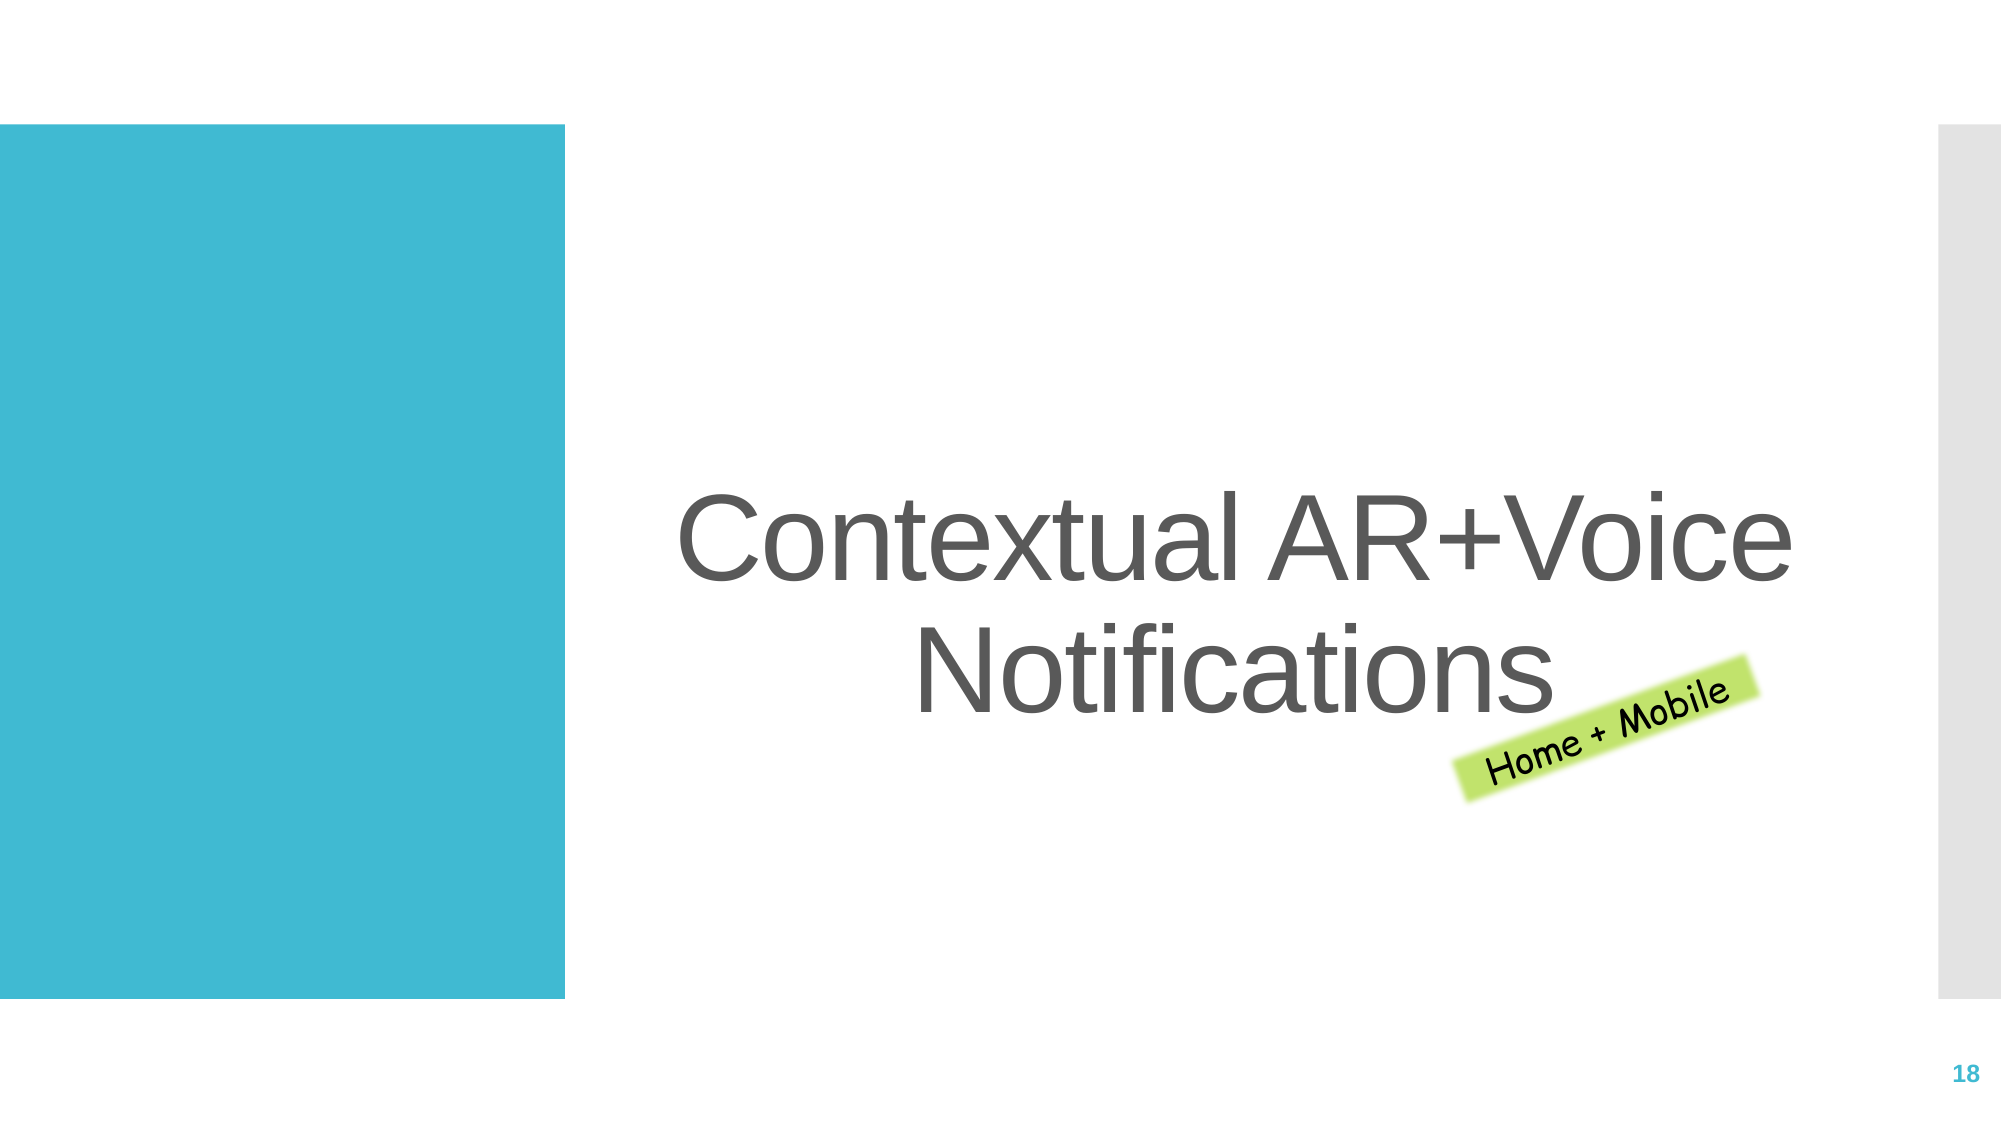

# Contextual AR+Voice Notifications
Home + Mobile
18